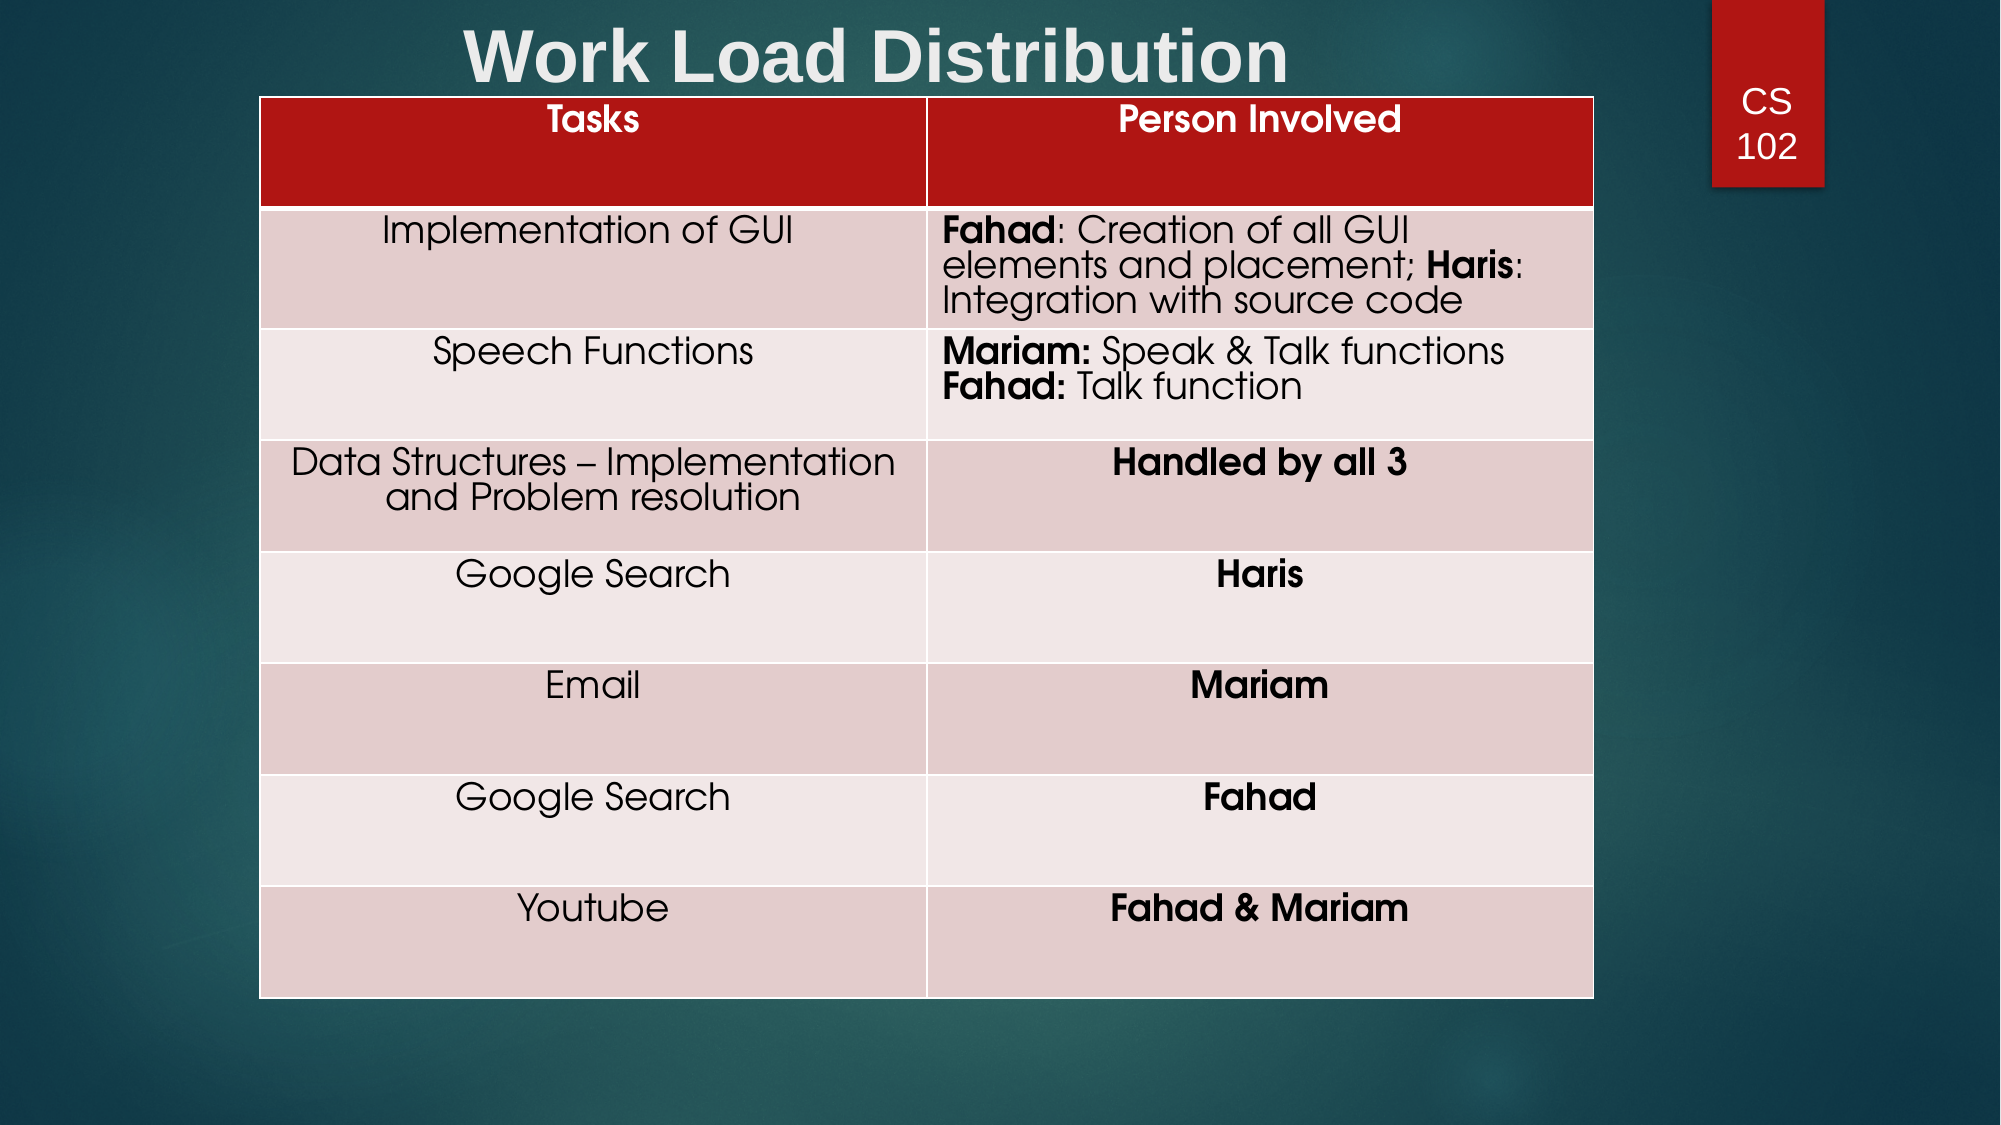

# Work Load Distribution
CS 102
| Tasks | Person Involved |
| --- | --- |
| Implementation of GUI | Fahad: Creation of all GUI elements and placement; Haris: Integration with source code |
| Speech Functions | Mariam: Speak & Talk functions Fahad: Talk function |
| Data Structures – Implementation and Problem resolution | Handled by all 3 |
| Google Search | Haris |
| Email | Mariam |
| Google Search | Fahad |
| Youtube | Fahad & Mariam |